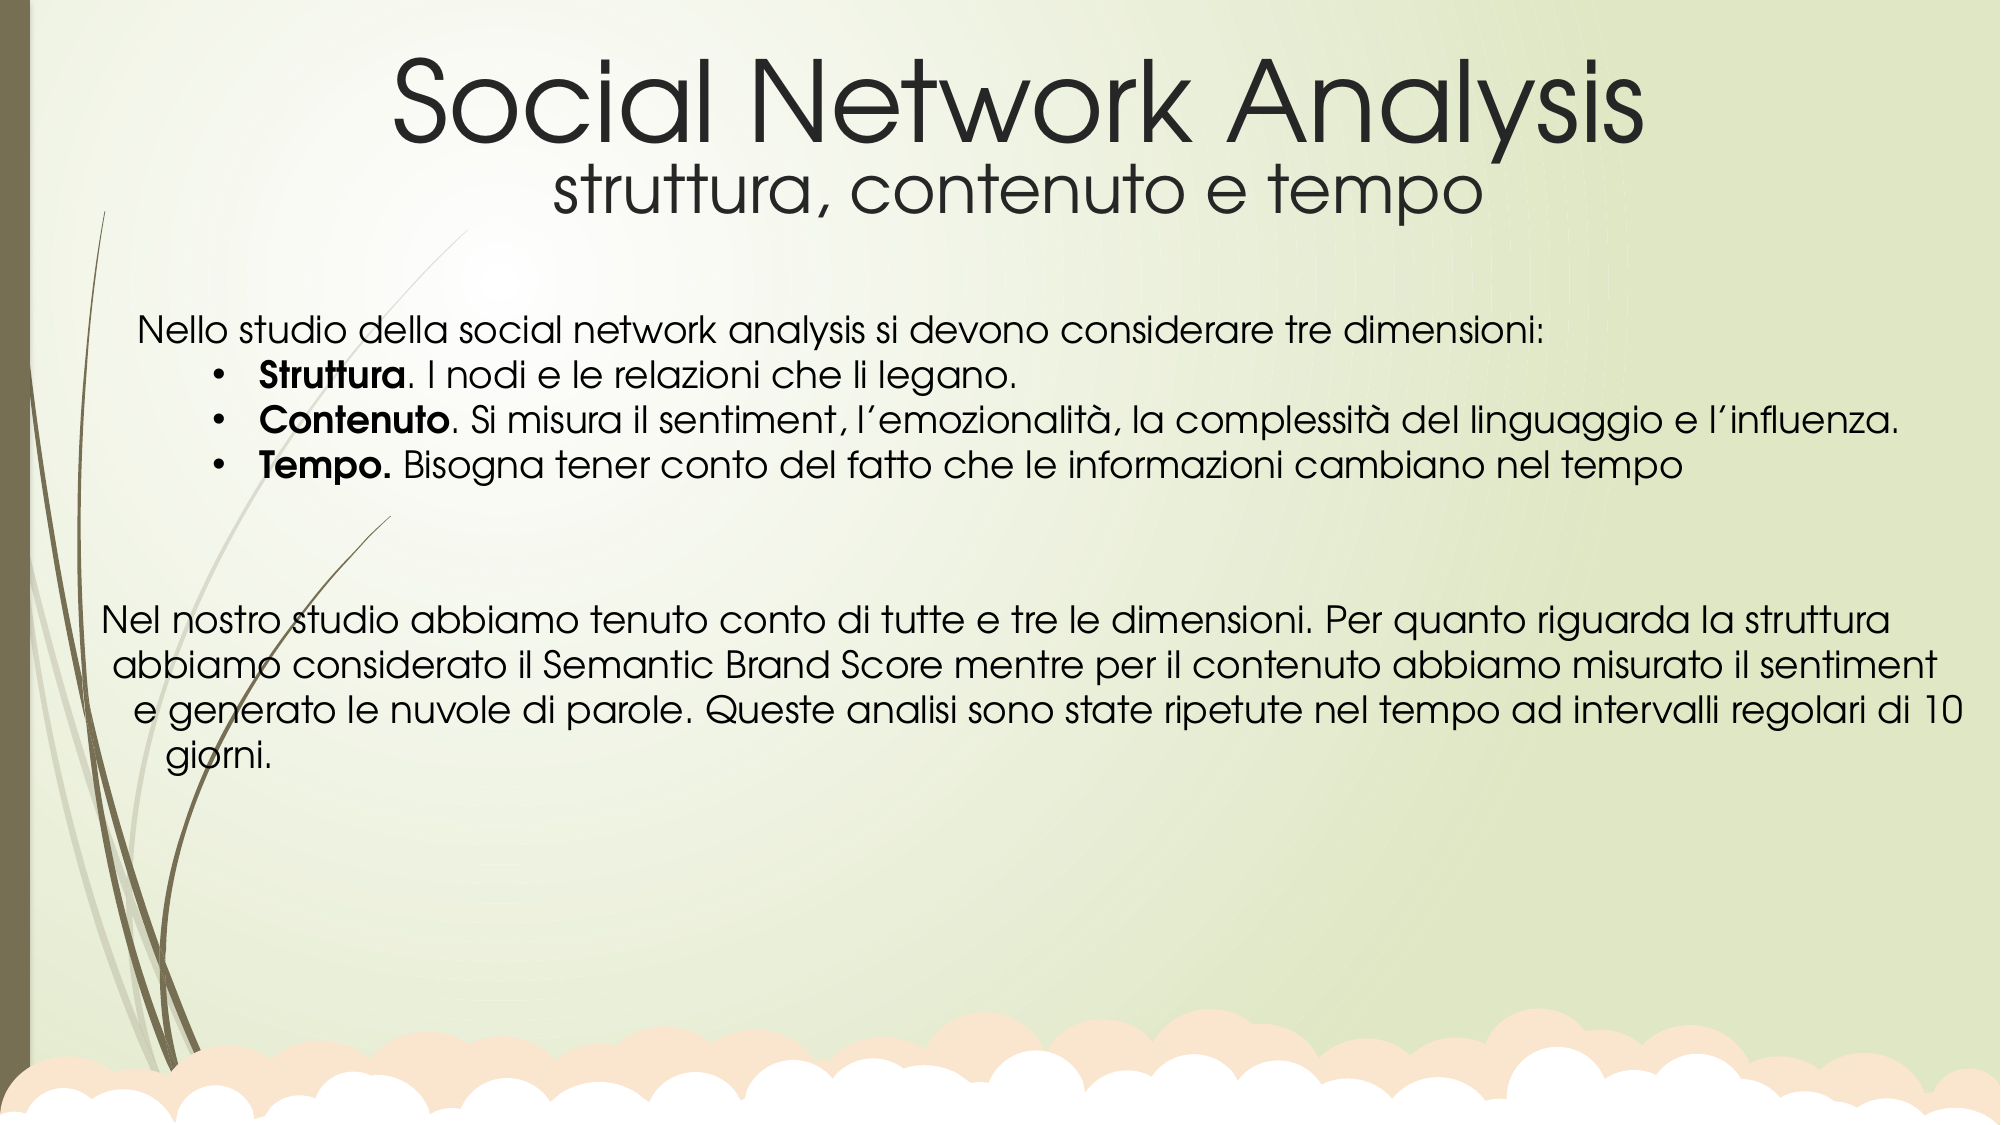

Social Network Analysis
struttura, contenuto e tempo
Nello studio della social network analysis si devono considerare tre dimensioni:
Struttura. I nodi e le relazioni che li legano.
Contenuto. Si misura il sentiment, l’emozionalità, la complessità del linguaggio e l’influenza.
Tempo. Bisogna tener conto del fatto che le informazioni cambiano nel tempo
Nel nostro studio abbiamo tenuto conto di tutte e tre le dimensioni. Per quanto riguarda la struttura
 abbiamo considerato il Semantic Brand Score mentre per il contenuto abbiamo misurato il sentiment
   e generato le nuvole di parole. Queste analisi sono state ripetute nel tempo ad intervalli regolari di 10
      giorni.